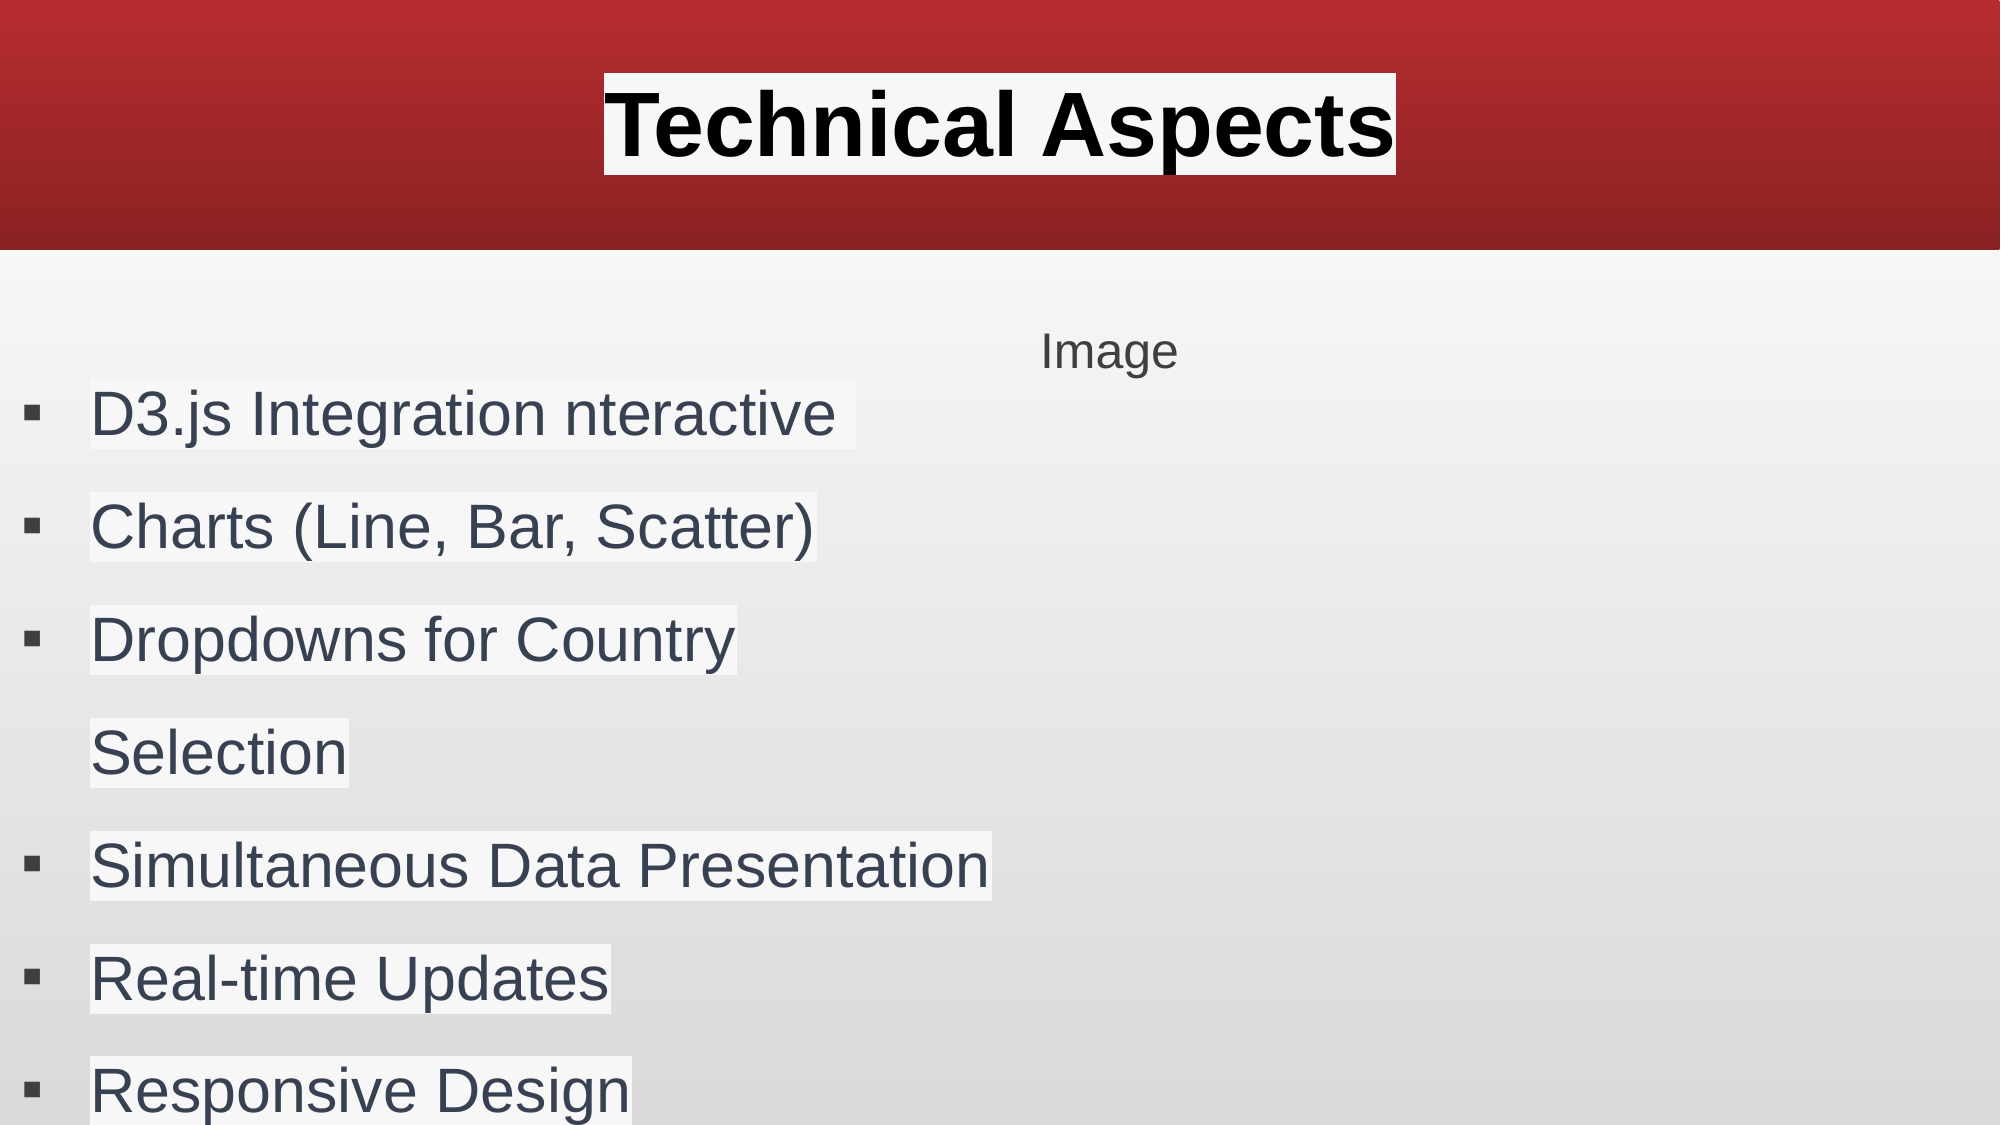

# Technical Aspects

D3.js Integration nteractive
Charts (Line, Bar, Scatter)
Dropdowns for Country Selection
Simultaneous Data Presentation
Real-time Updates
Responsive Design

Image